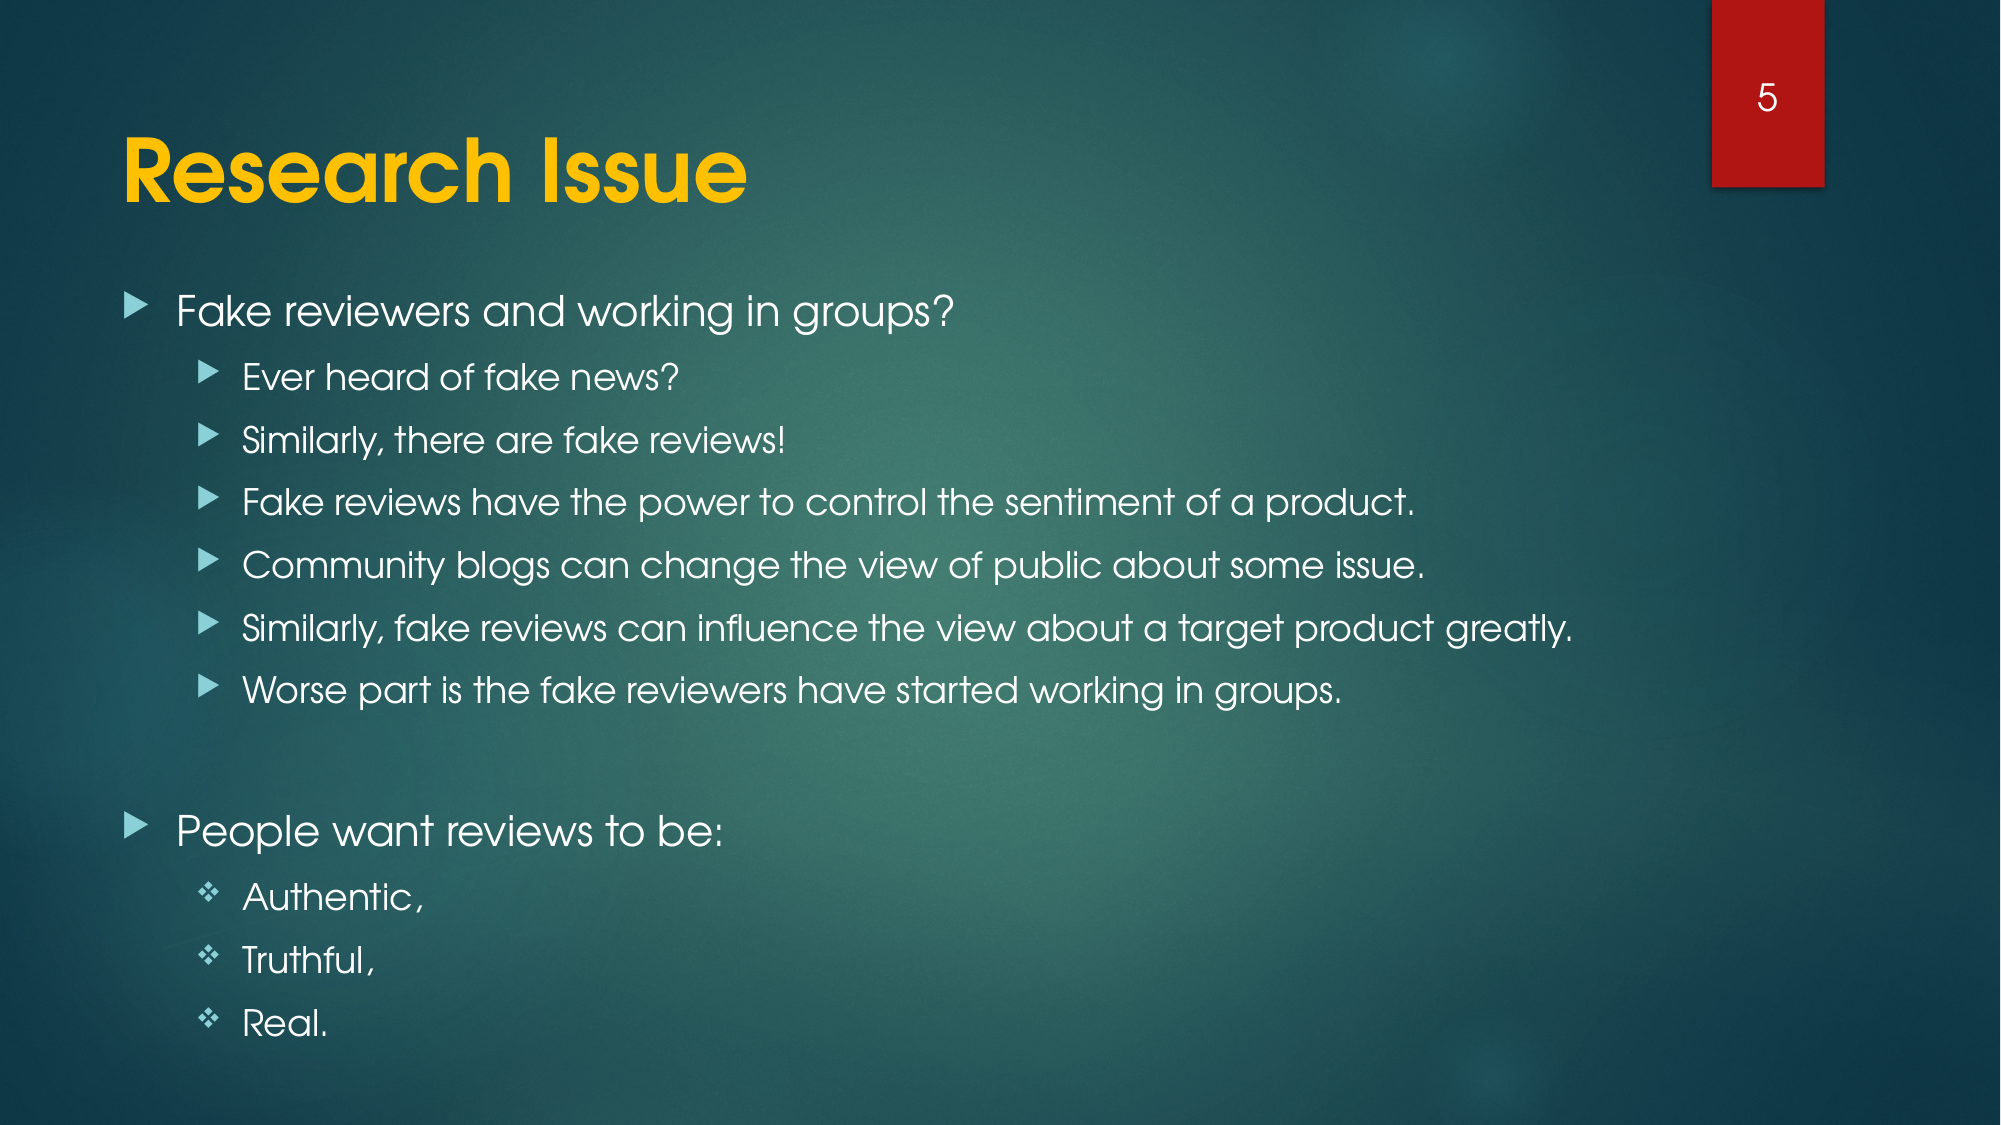

5
# Research Issue
Fake reviewers and working in groups?
Ever heard of fake news?
Similarly, there are fake reviews!
Fake reviews have the power to control the sentiment of a product.
Community blogs can change the view of public about some issue.
Similarly, fake reviews can influence the view about a target product greatly.
Worse part is the fake reviewers have started working in groups.

People want reviews to be:
Authentic,
Truthful,
Real.